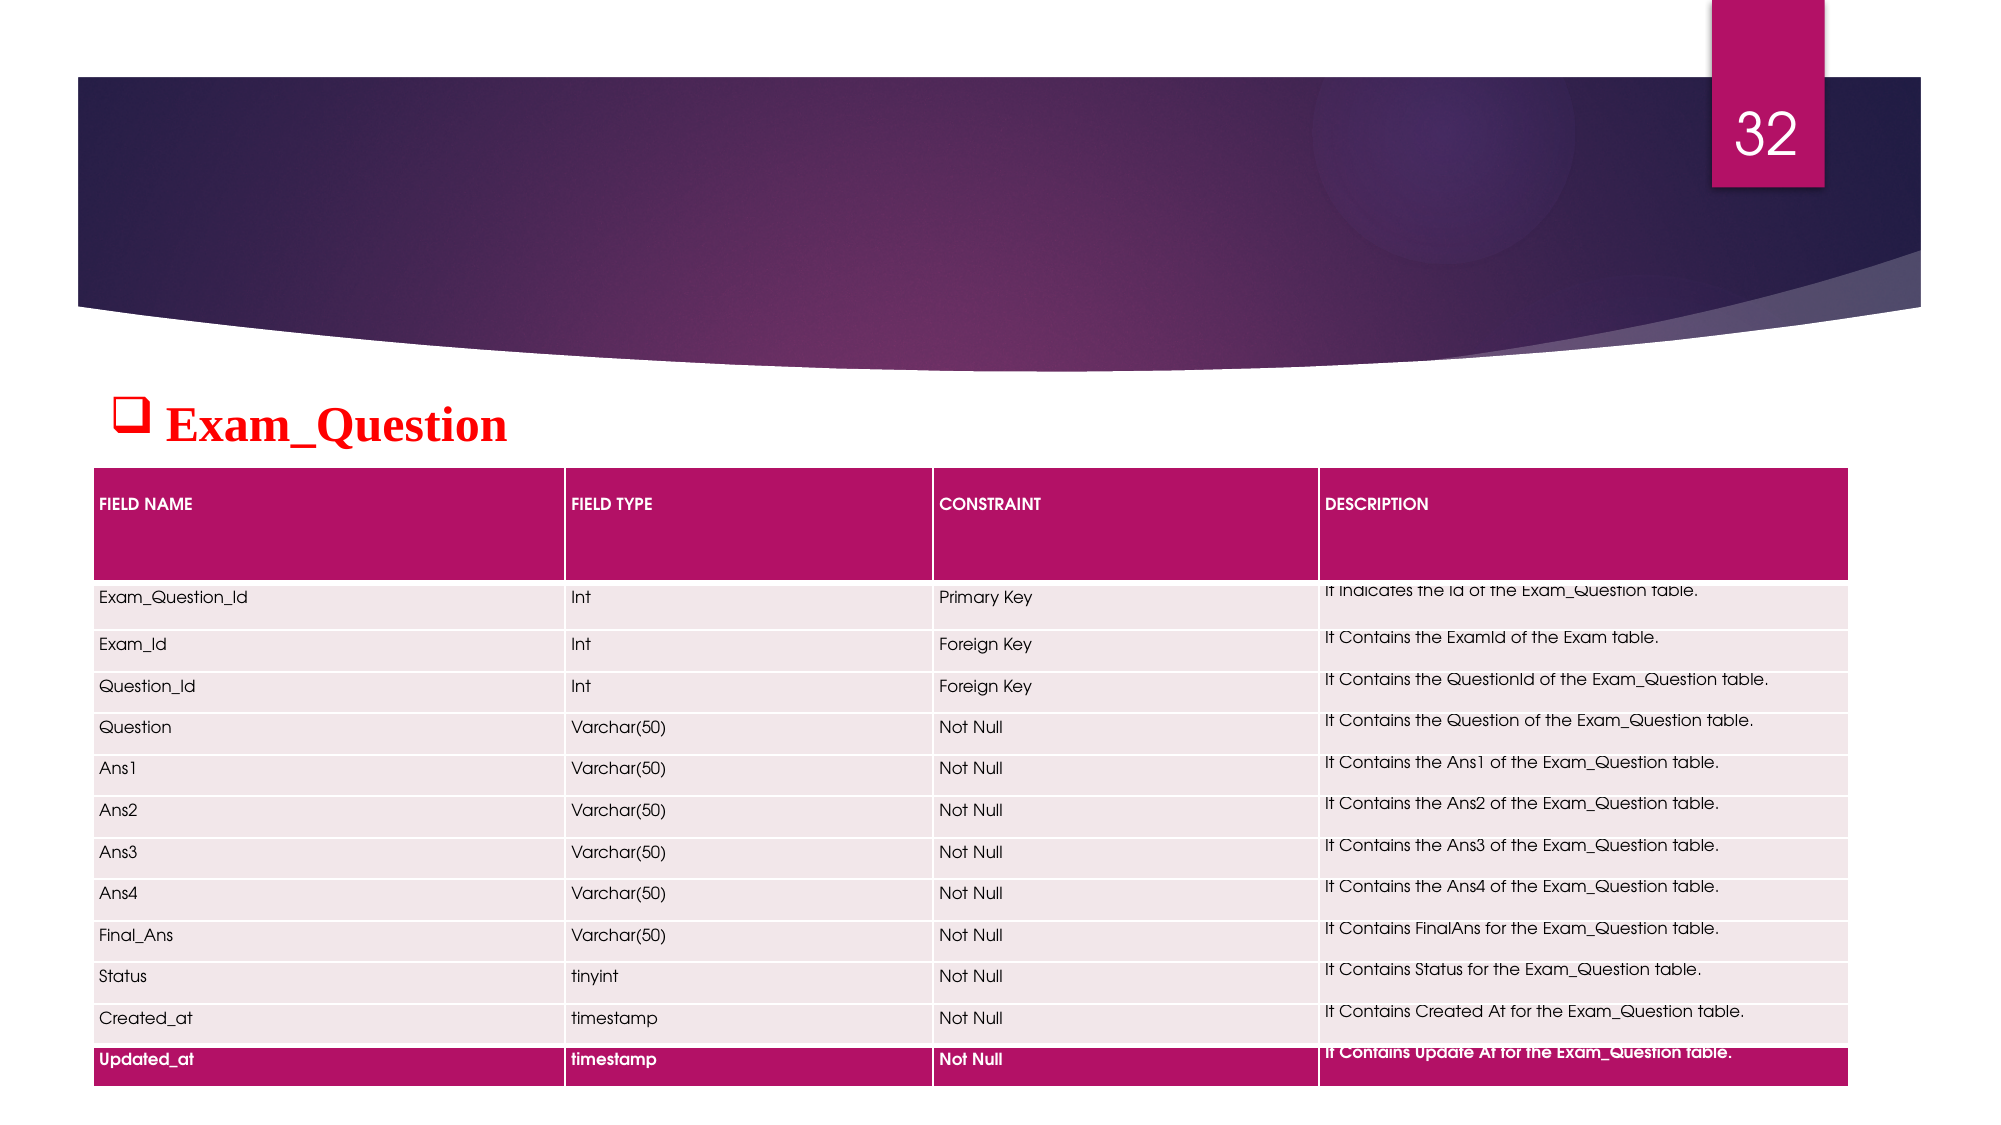

32
Exam_Question
| FIELD NAME | FIELD TYPE | CONSTRAINT | DESCRIPTION |
| --- | --- | --- | --- |
| Exam\_Question\_Id | Int | Primary Key | It Indicates the Id of the Exam\_Question table. |
| Exam\_Id | Int | Foreign Key | It Contains the ExamId of the Exam table. |
| Question\_Id | Int | Foreign Key | It Contains the QuestionId of the Exam\_Question table. |
| Question | Varchar(50) | Not Null | It Contains the Question of the Exam\_Question table. |
| Ans1 | Varchar(50) | Not Null | It Contains the Ans1 of the Exam\_Question table. |
| Ans2 | Varchar(50) | Not Null | It Contains the Ans2 of the Exam\_Question table. |
| Ans3 | Varchar(50) | Not Null | It Contains the Ans3 of the Exam\_Question table. |
| Ans4 | Varchar(50) | Not Null | It Contains the Ans4 of the Exam\_Question table. |
| Final\_Ans | Varchar(50) | Not Null | It Contains FinalAns for the Exam\_Question table. |
| Status | tinyint | Not Null | It Contains Status for the Exam\_Question table. |
| Created\_at | timestamp | Not Null | It Contains Created At for the Exam\_Question table. |
| Updated\_at | timestamp | Not Null | It Contains Update At for the Exam\_Question table. |